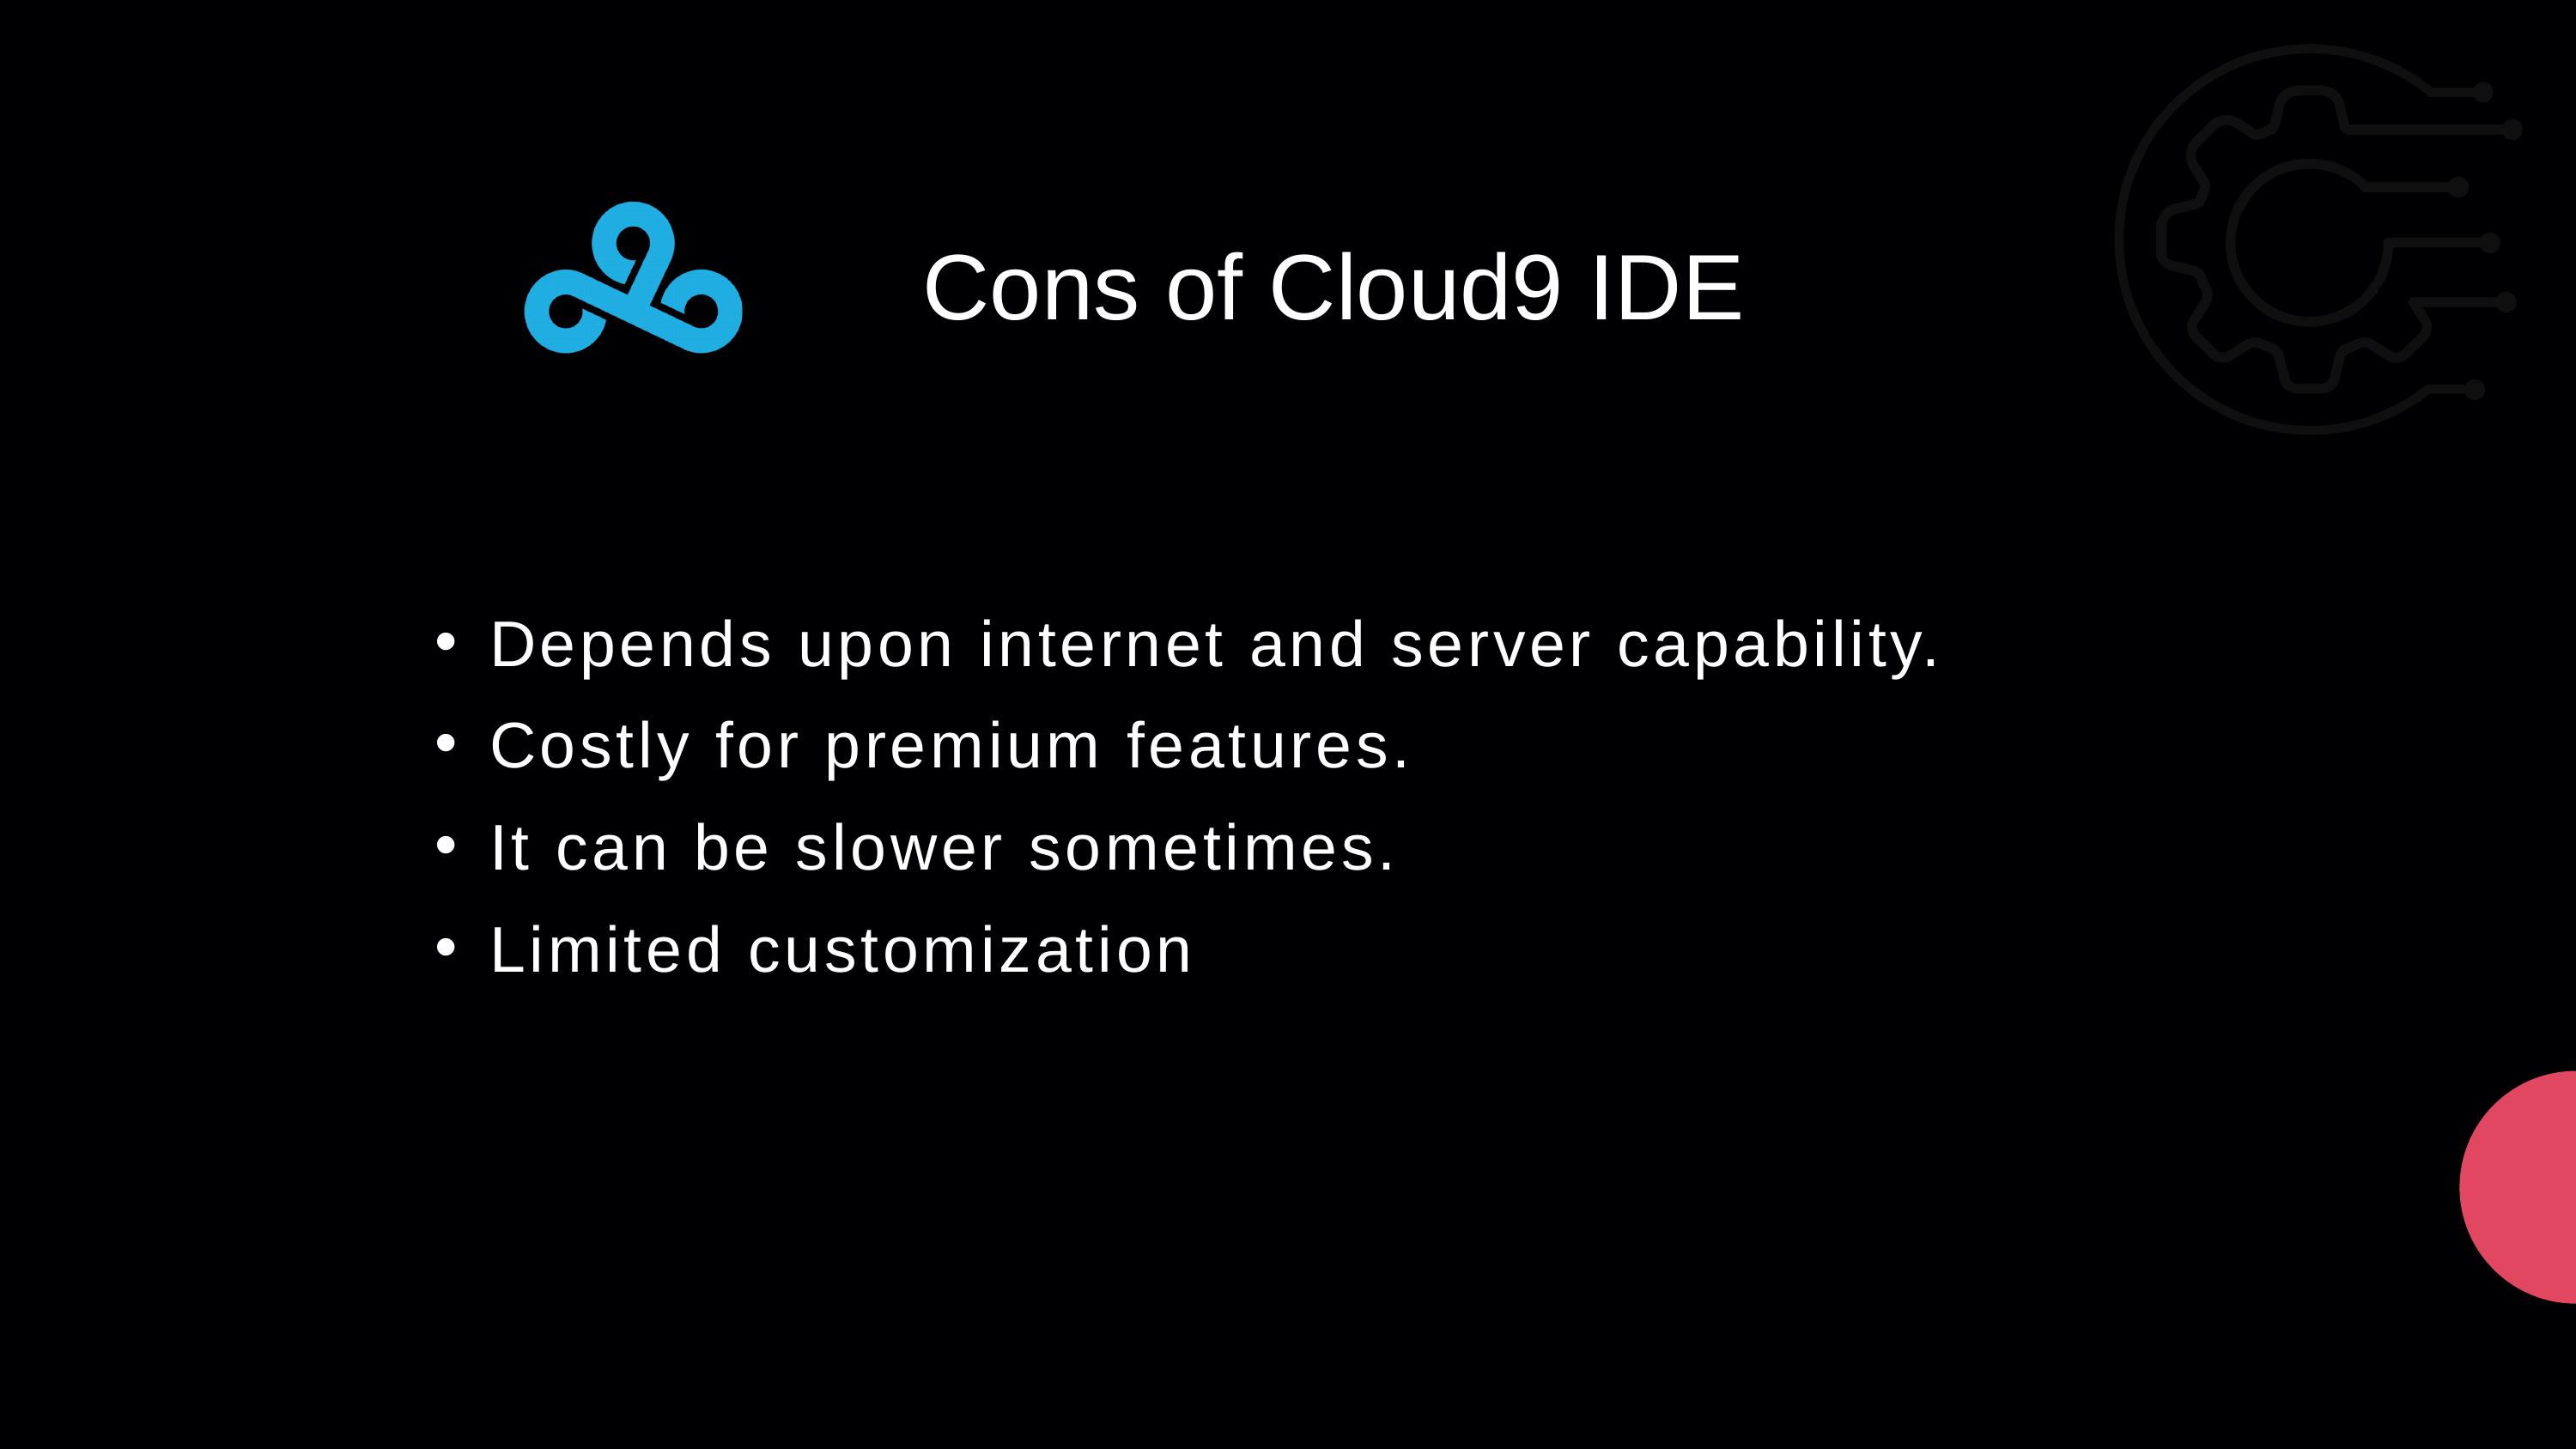

Cons of Cloud9 IDE
Depends upon internet and server capability.
Costly for premium features.
It can be slower sometimes.
Limited customization